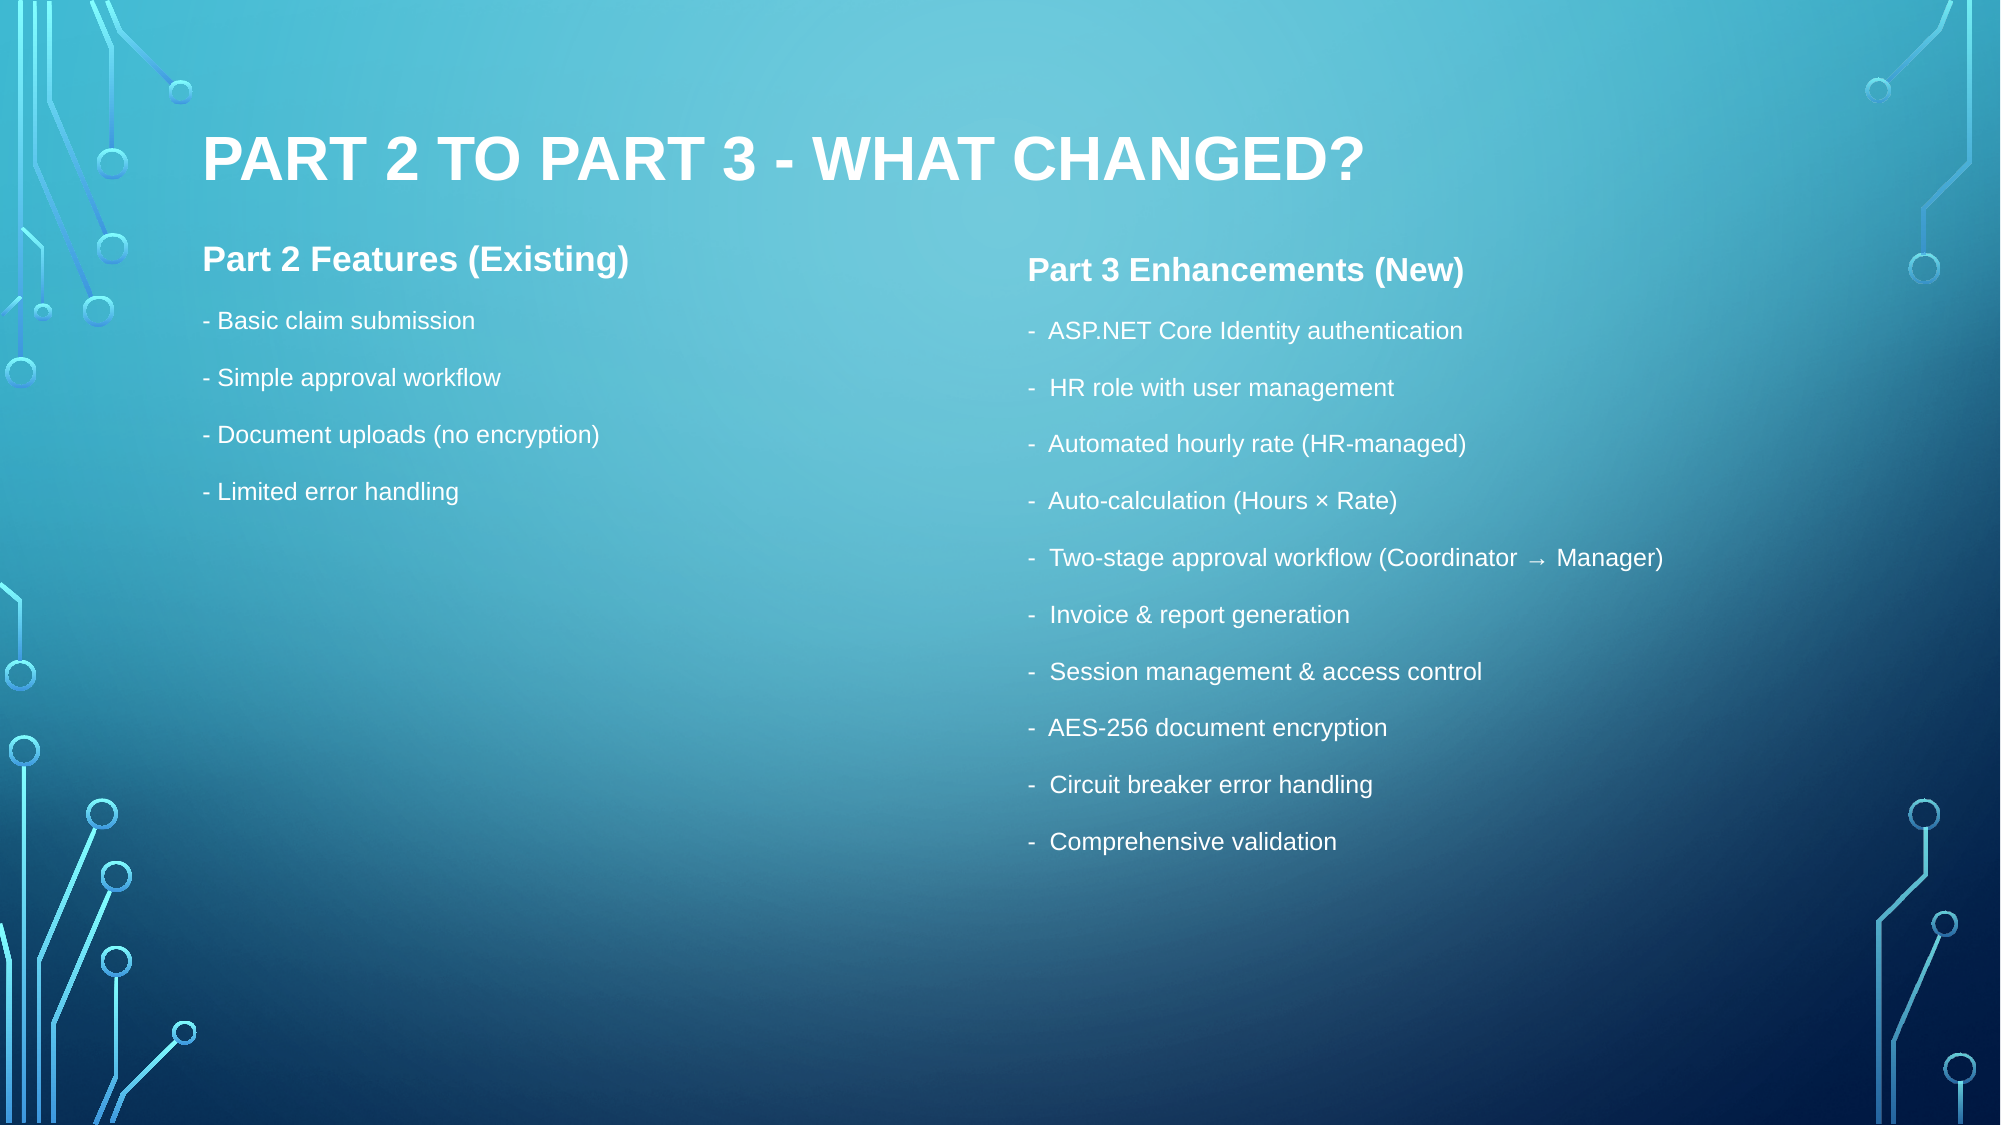

# Part 2 to Part 3 - What Changed?
Part 2 Features (Existing)
- Basic claim submission
- Simple approval workflow
- Document uploads (no encryption)
- Limited error handling

Part 3 Enhancements (New)
-  ASP.NET Core Identity authentication
-  HR role with user management
-  Automated hourly rate (HR-managed)
-  Auto-calculation (Hours × Rate)
-  Two-stage approval workflow (Coordinator → Manager)
-  Invoice & report generation
-  Session management & access control
-  AES-256 document encryption
-  Circuit breaker error handling
-  Comprehensive validation